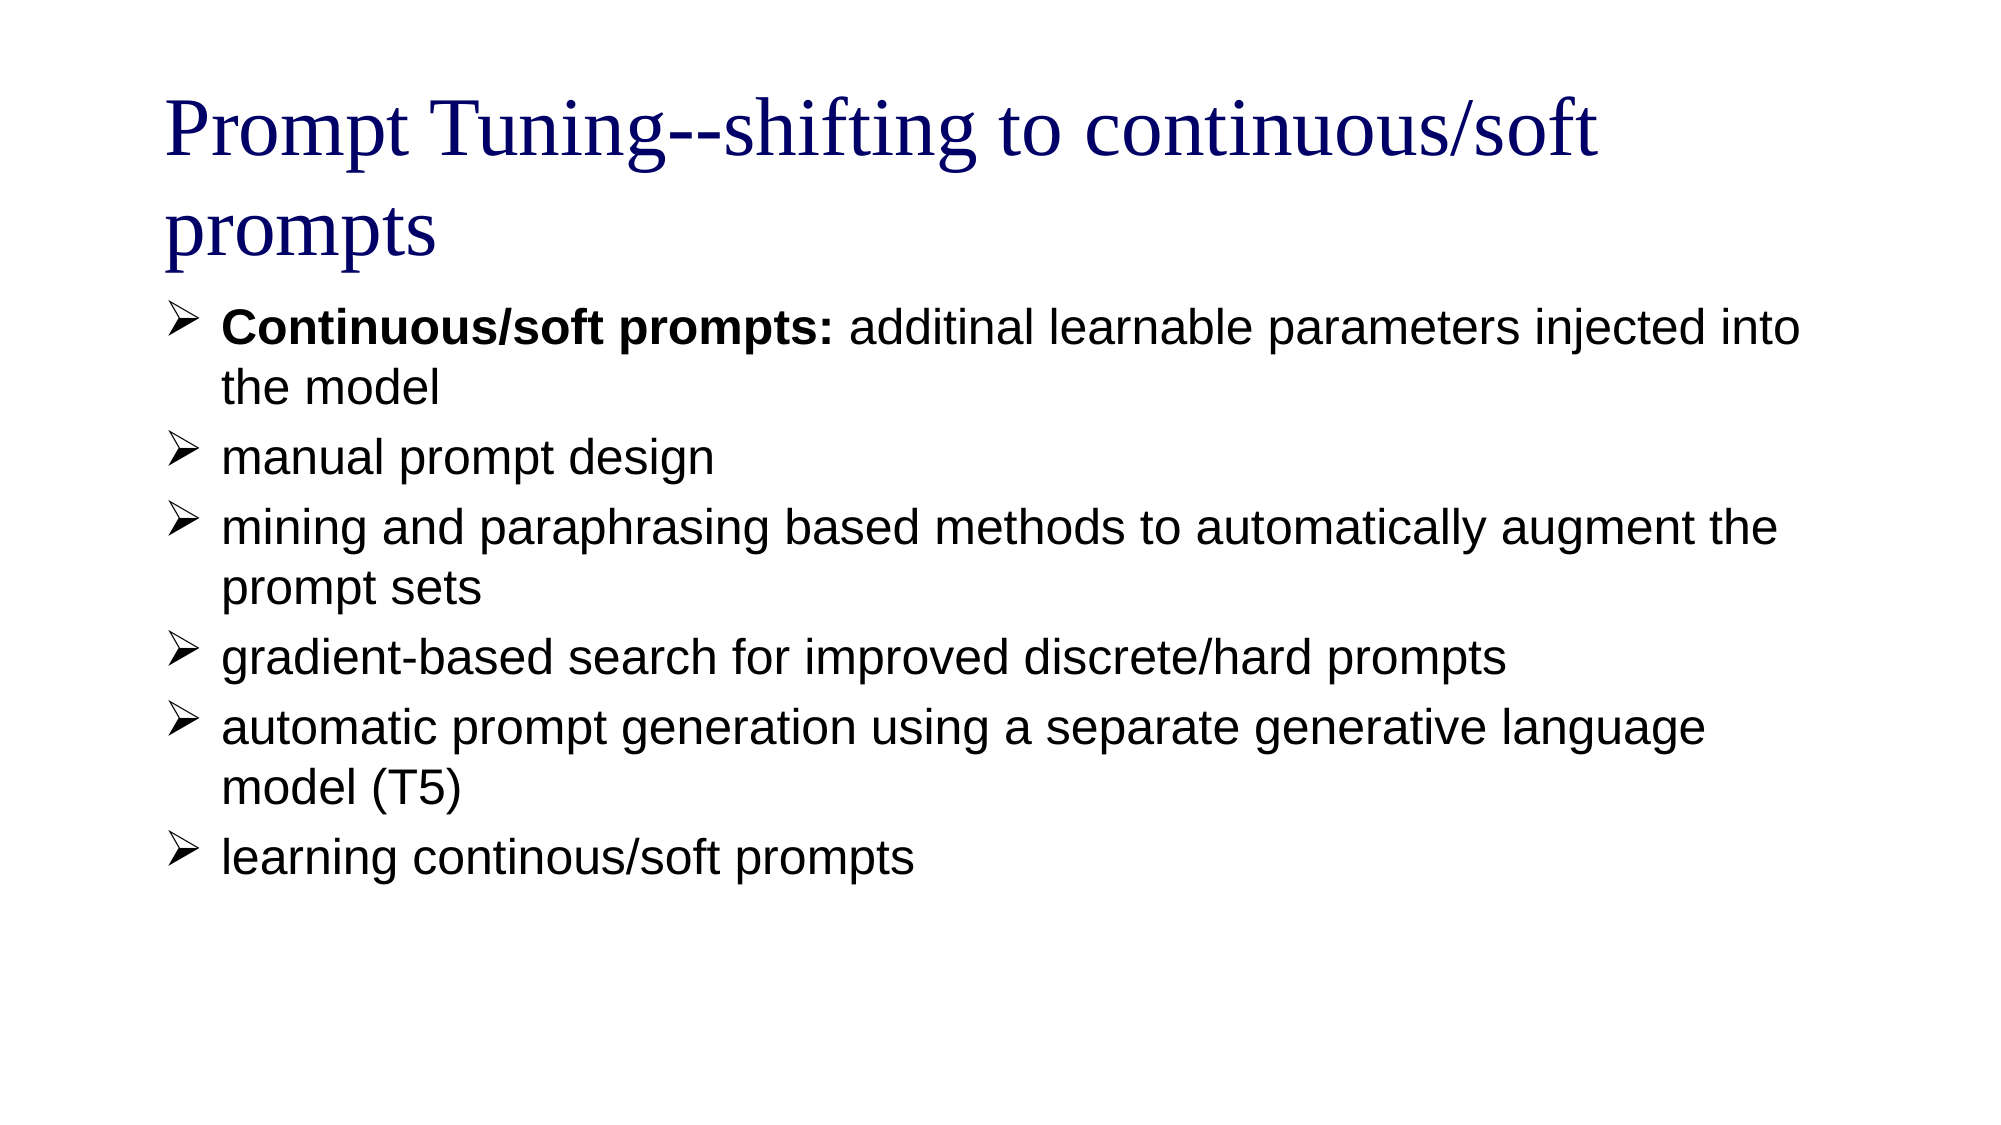

# Prompt Tuning--shifting to continuous/soft prompts
Continuous/soft prompts: additinal learnable parameters injected into the model
manual prompt design
mining and paraphrasing based methods to automatically augment the prompt sets
gradient-based search for improved discrete/hard prompts
automatic prompt generation using a separate generative language model (T5)
learning continous/soft prompts
22